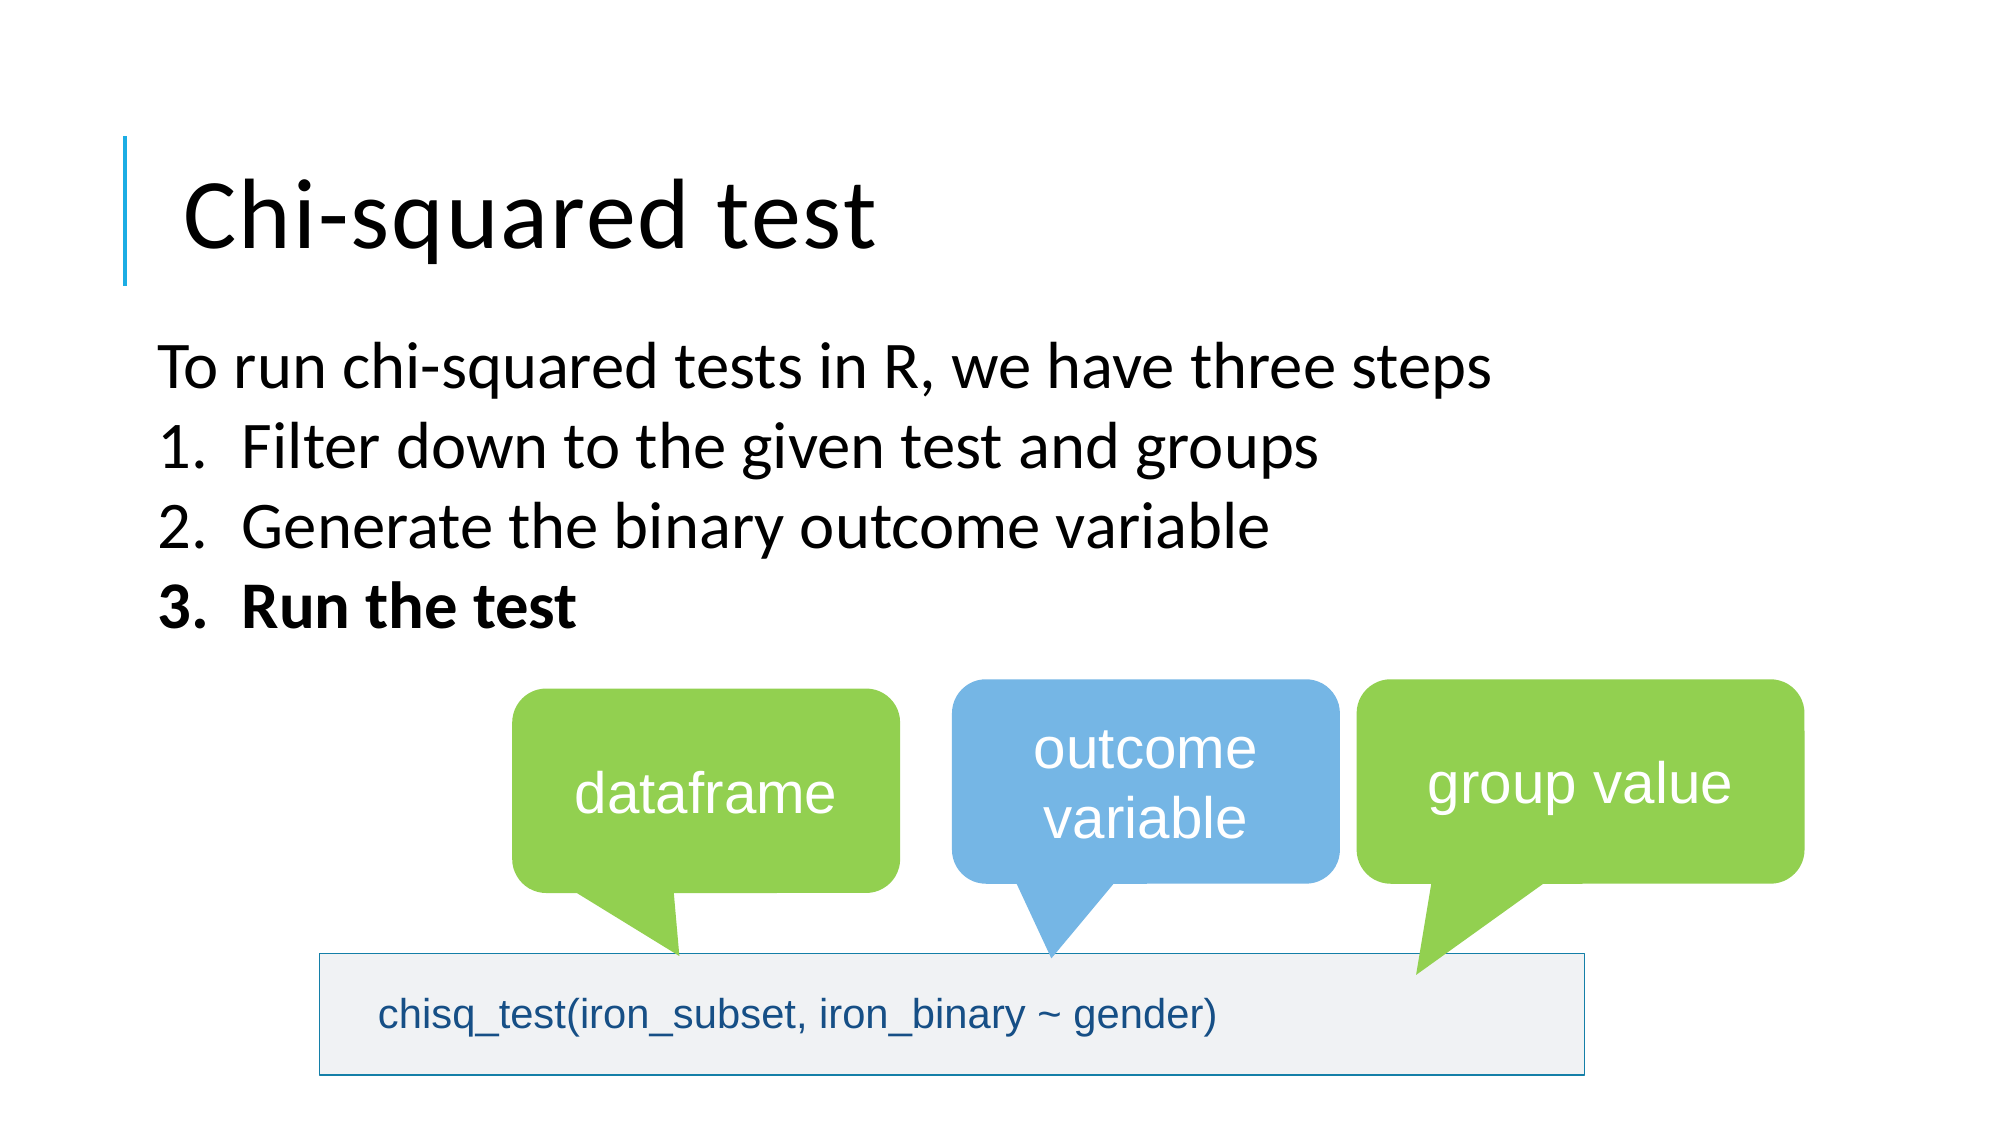

# Chi-squared test
To run chi-squared tests in R, we have three steps
Filter down to the given test and groups
Generate the binary outcome variable
Run the test

outcome variable

group value

dataframe

chisq_test(iron_subset, iron_binary ~ gender)